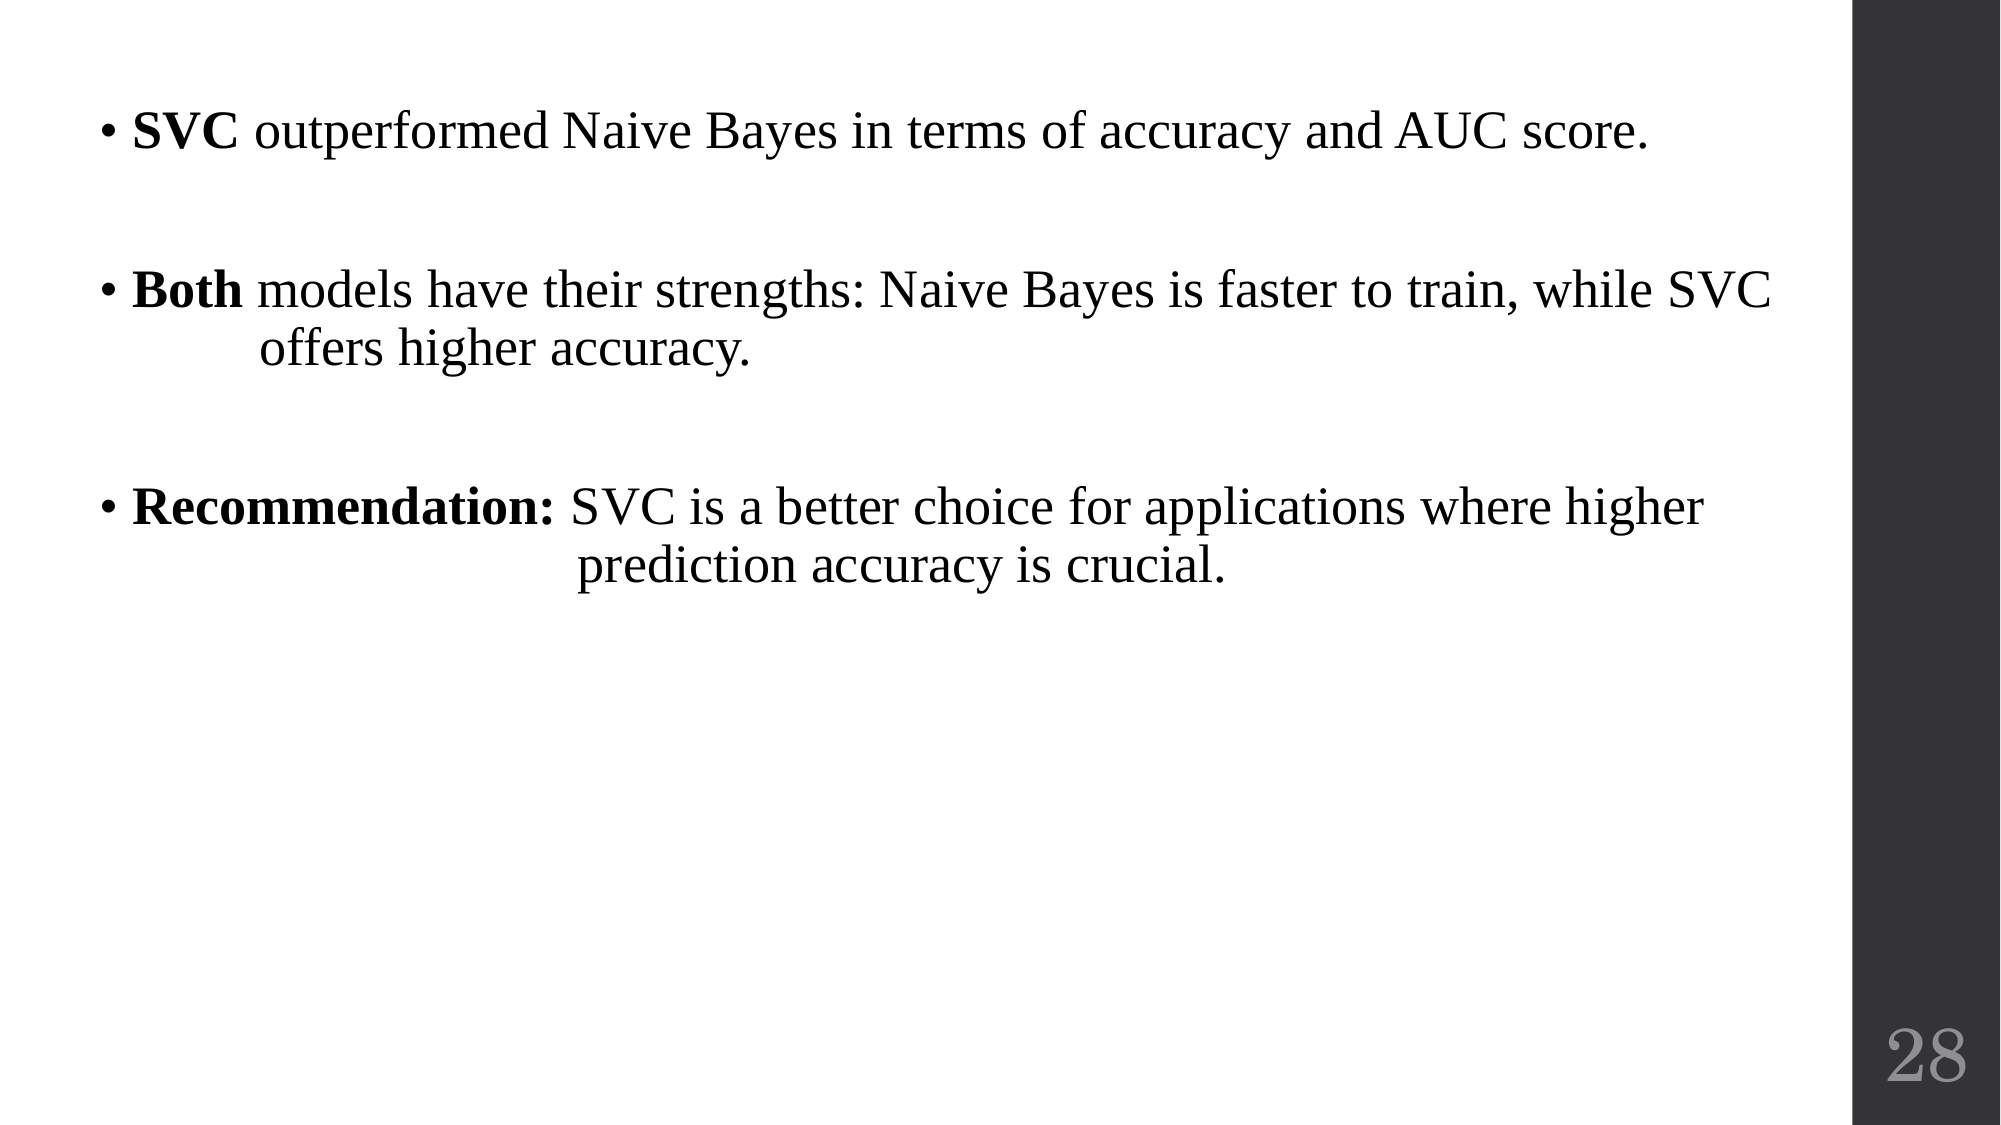

• SVC outperformed Naive Bayes in terms of accuracy and AUC score.

• Both models have their strengths: Naive Bayes is faster to train, while SVC offers higher accuracy.

• Recommendation: SVC is a better choice for applications where higher prediction accuracy is crucial.
28